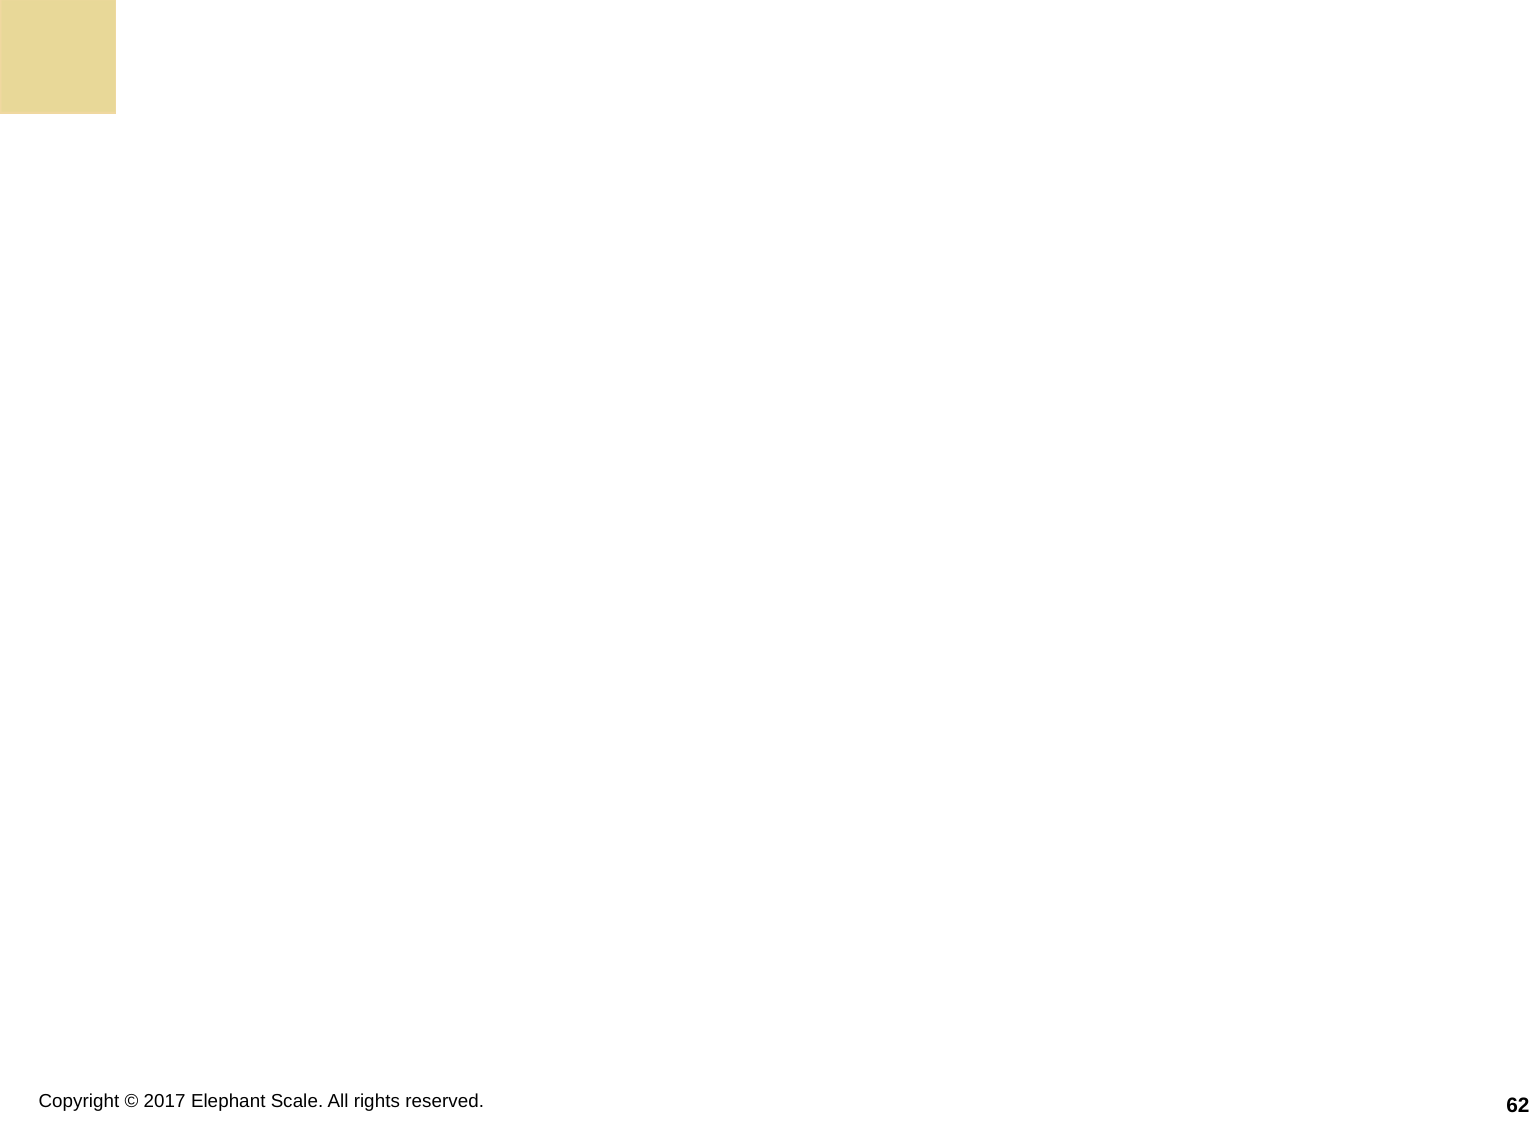

#

62
Copyright © 2017 Elephant Scale. All rights reserved.